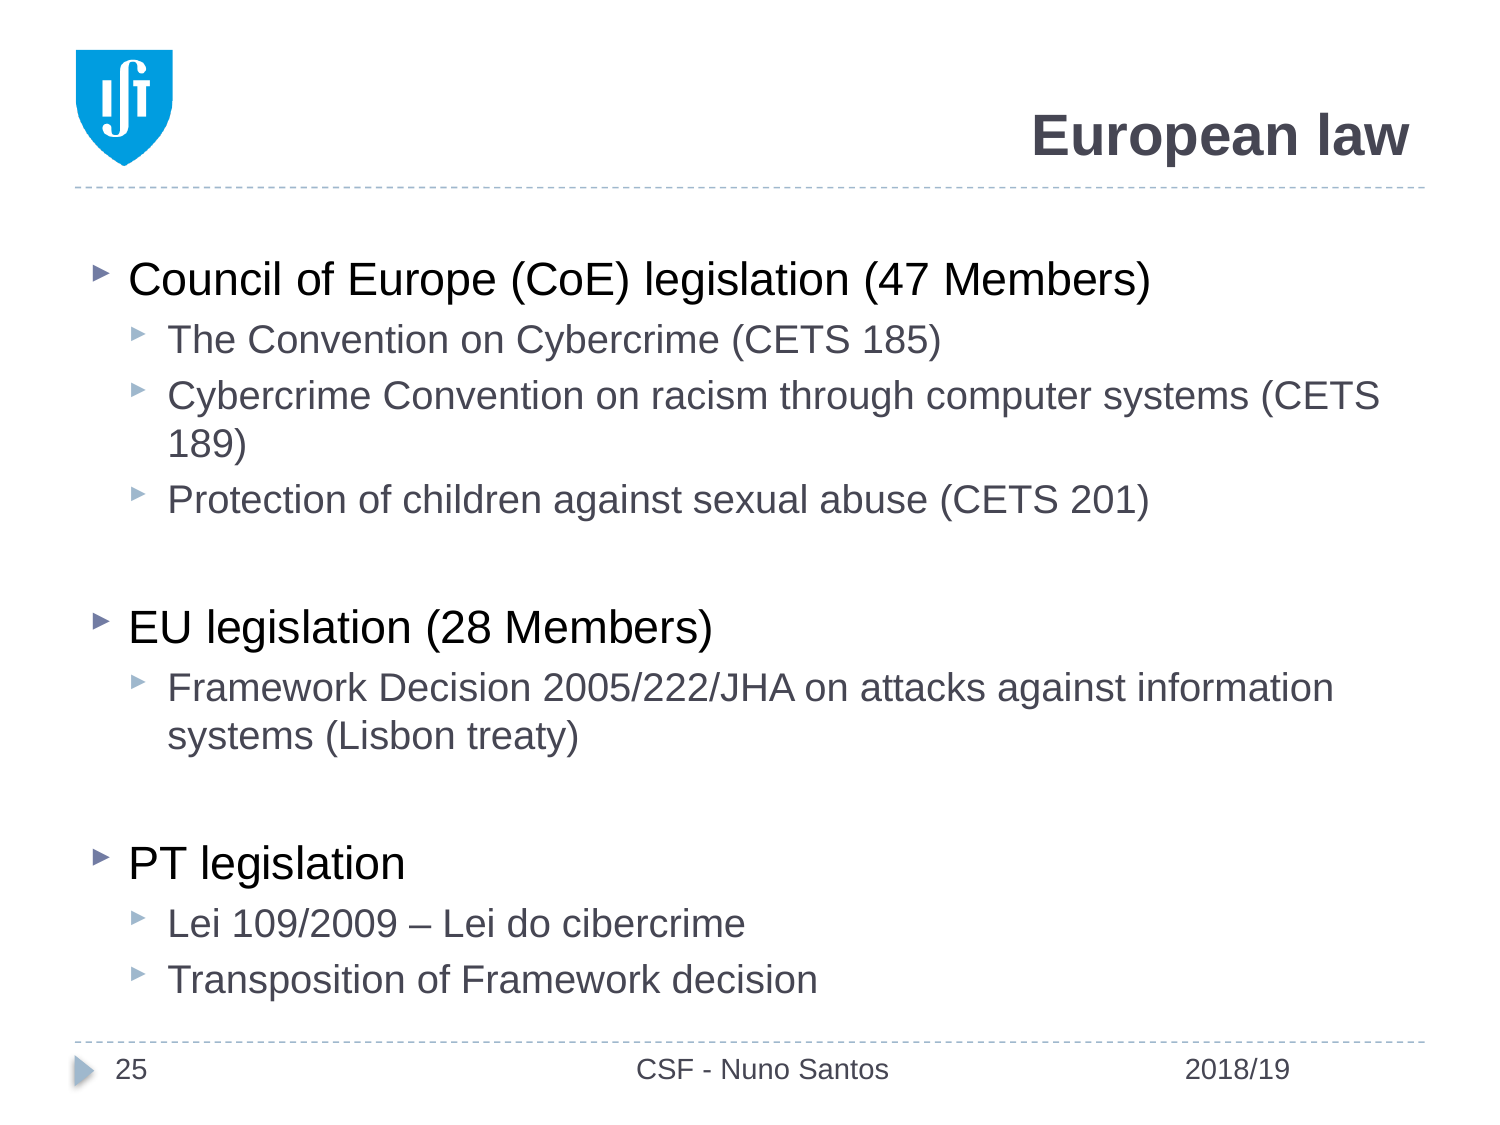

# European law

Council of Europe (CoE) legislation (47 Members)
The Convention on Cybercrime (CETS 185)
Cybercrime Convention on racism through computer systems (CETS 189)
Protection of children against sexual abuse (CETS 201)

EU legislation (28 Members)
Framework Decision 2005/222/JHA on attacks against information systems (Lisbon treaty)

PT legislation
Lei 109/2009 – Lei do cibercrime
Transposition of Framework decision
25
CSF - Nuno Santos
2018/19